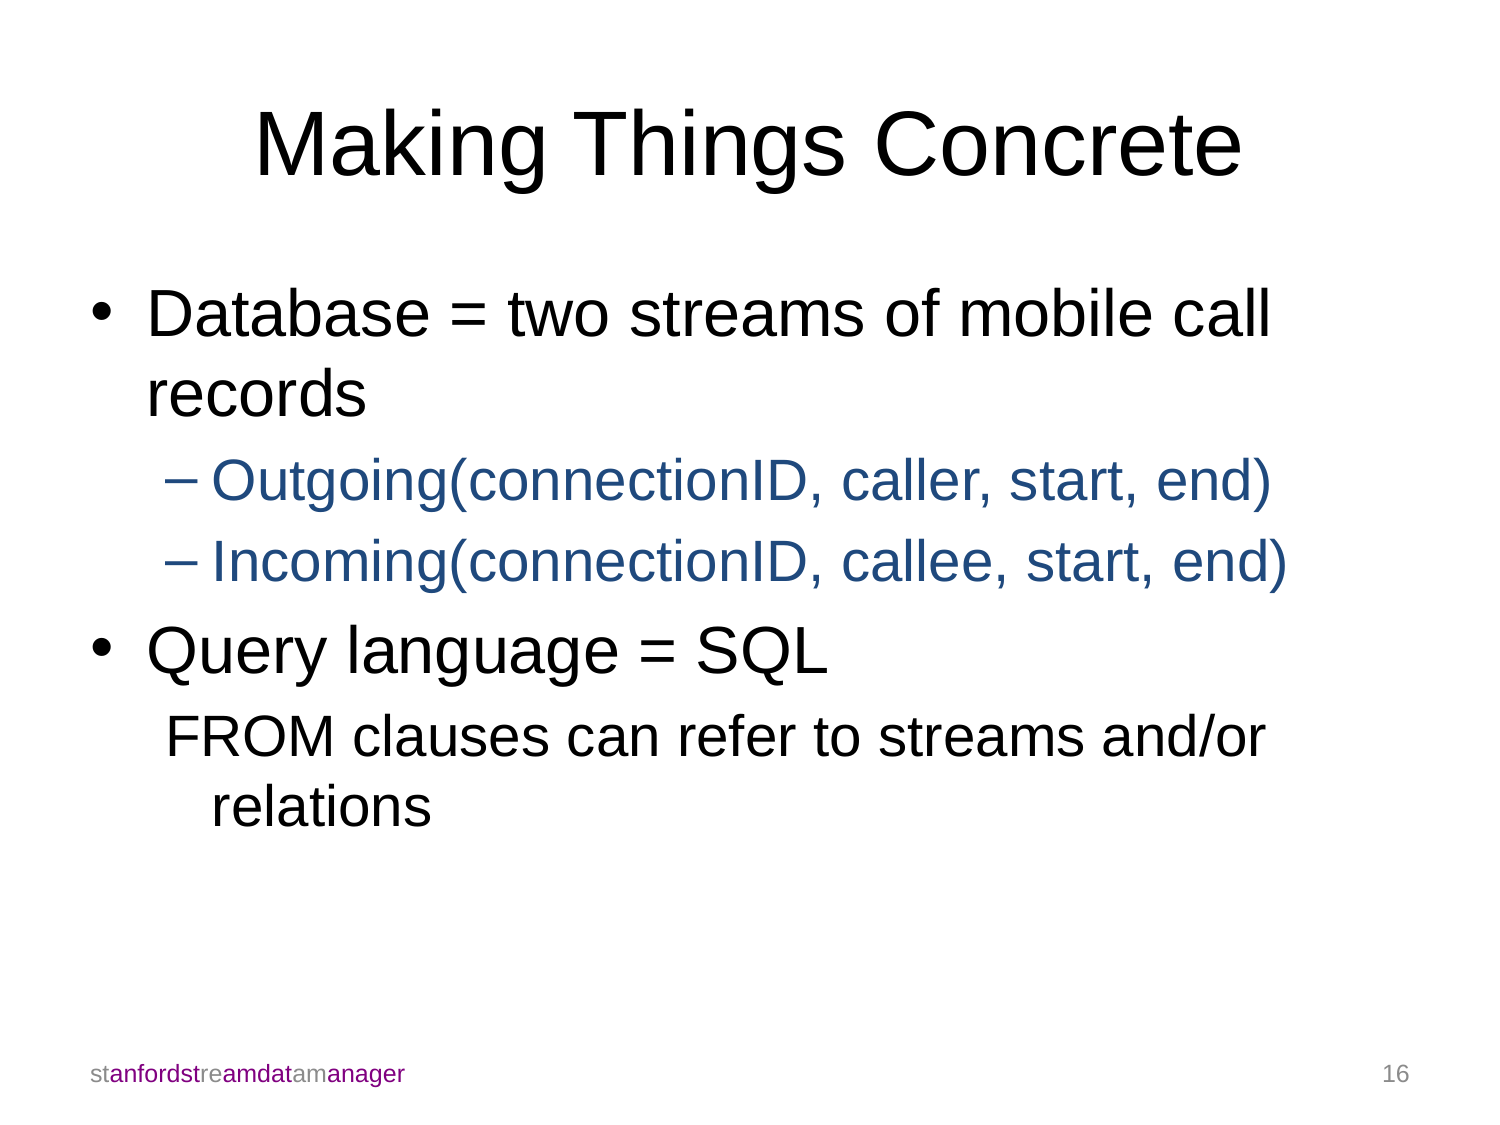

# Making Things Concrete
Database = two streams of mobile call records
Outgoing(connectionID, caller, start, end)
Incoming(connectionID, callee, start, end)
Query language = SQL
FROM clauses can refer to streams and/or relations
stanfordstreamdatamanager
16